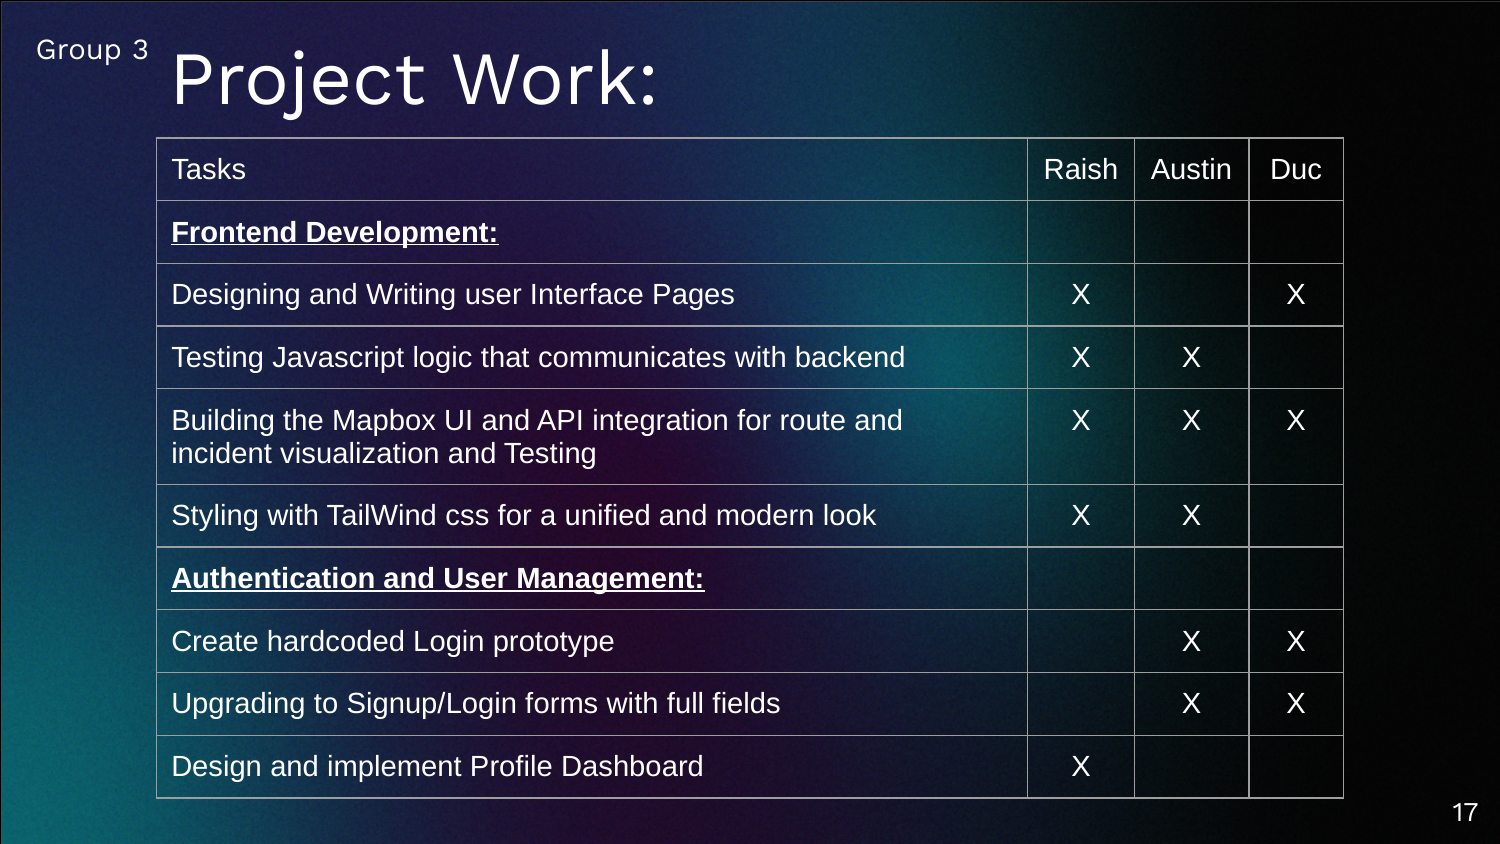

# Project Work:
Group 3
| Tasks | Raish | Austin | Duc |
| --- | --- | --- | --- |
| Frontend Development: |  |  |  |
| Designing and Writing user Interface Pages | X |  | X |
| Testing Javascript logic that communicates with backend | X | X |  |
| Building the Mapbox UI and API integration for route and incident visualization and Testing | X | X | X |
| Styling with TailWind css for a unified and modern look | X | X |  |
| Authentication and User Management: |  |  |  |
| Create hardcoded Login prototype |  | X | X |
| Upgrading to Signup/Login forms with full fields |  | X | X |
| Design and implement Profile Dashboard | X |  |  |
17